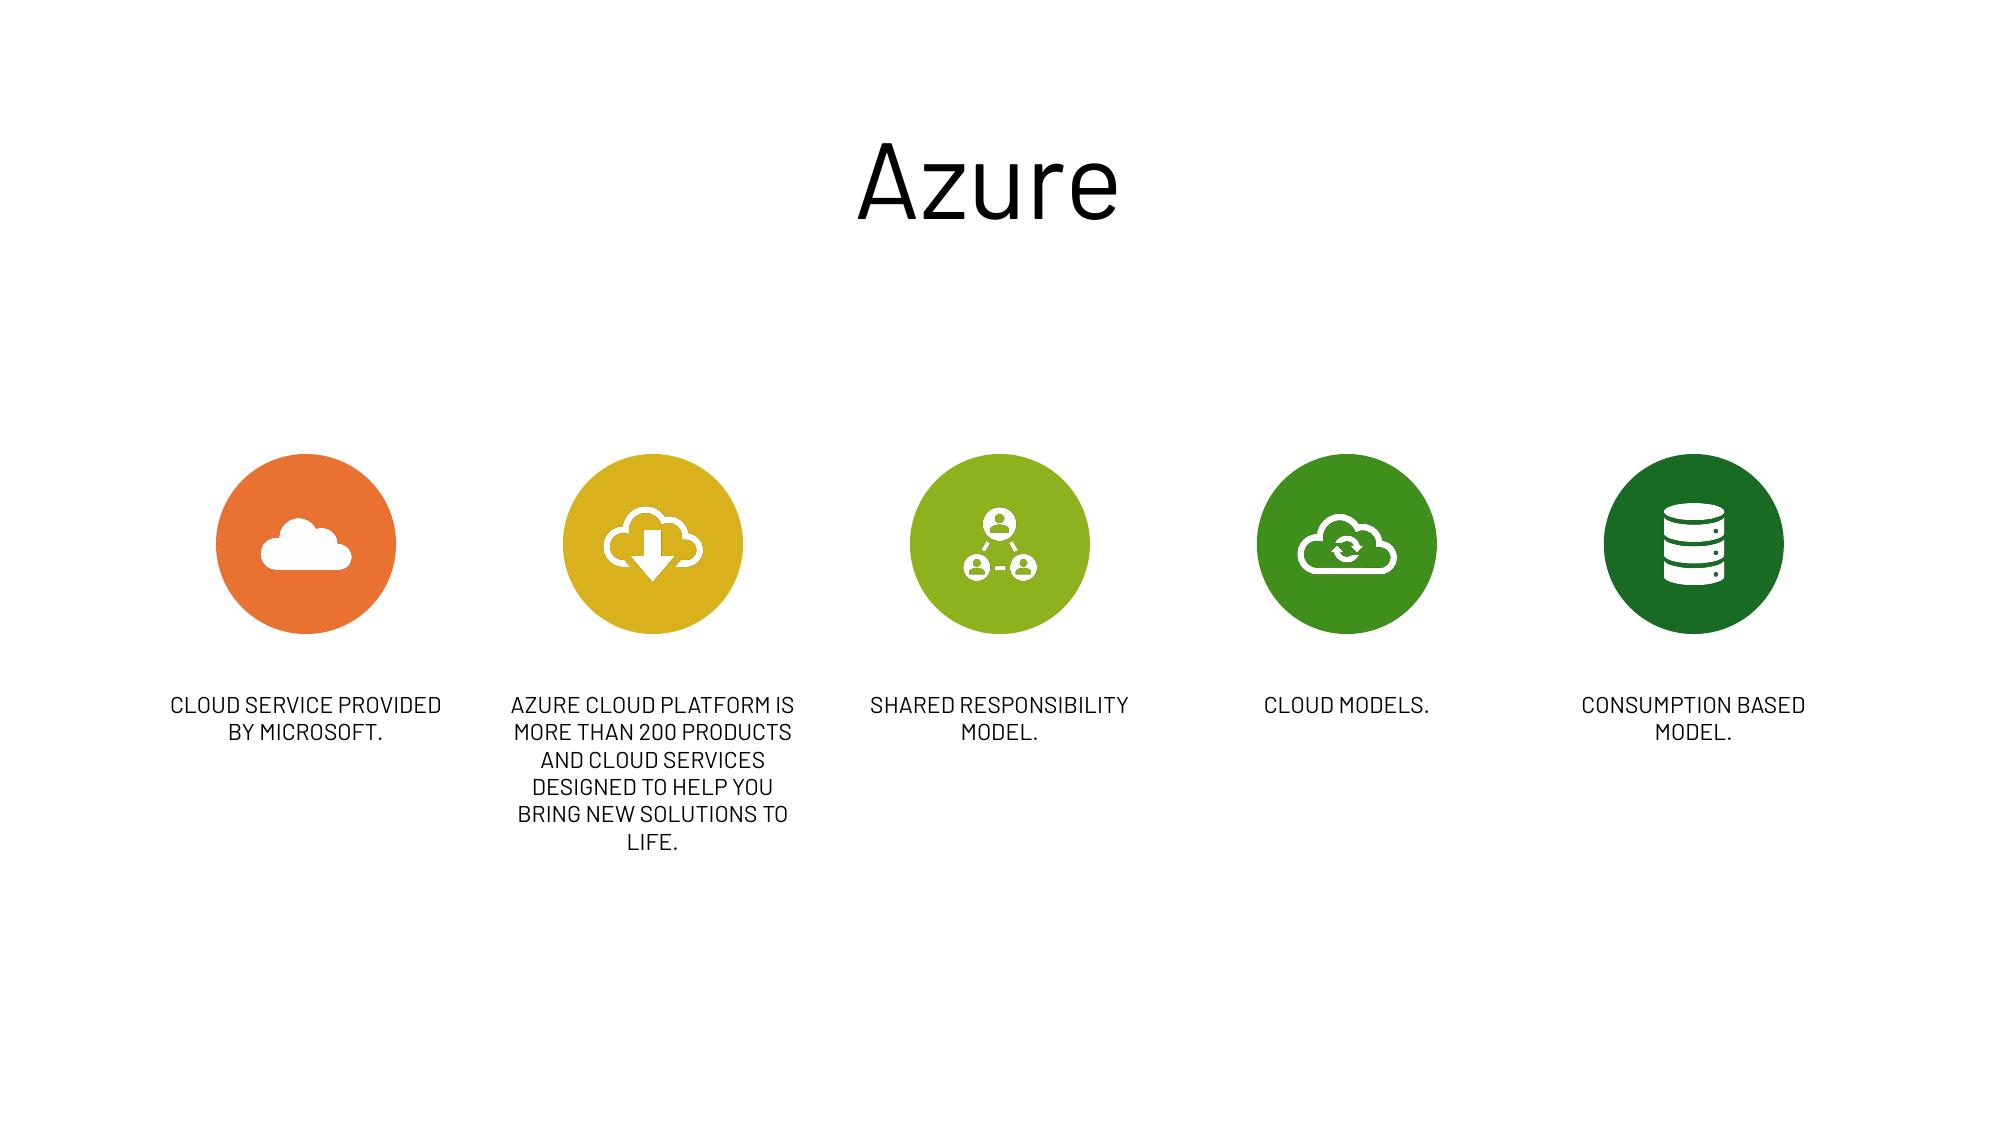

# Azure
Cloud Service provided by Microsoft.
Azure cloud platform is more than 200 products and cloud services designed to help you bring new solutions to life.
Shared responsibility model.
Cloud Models.
Consumption based model.